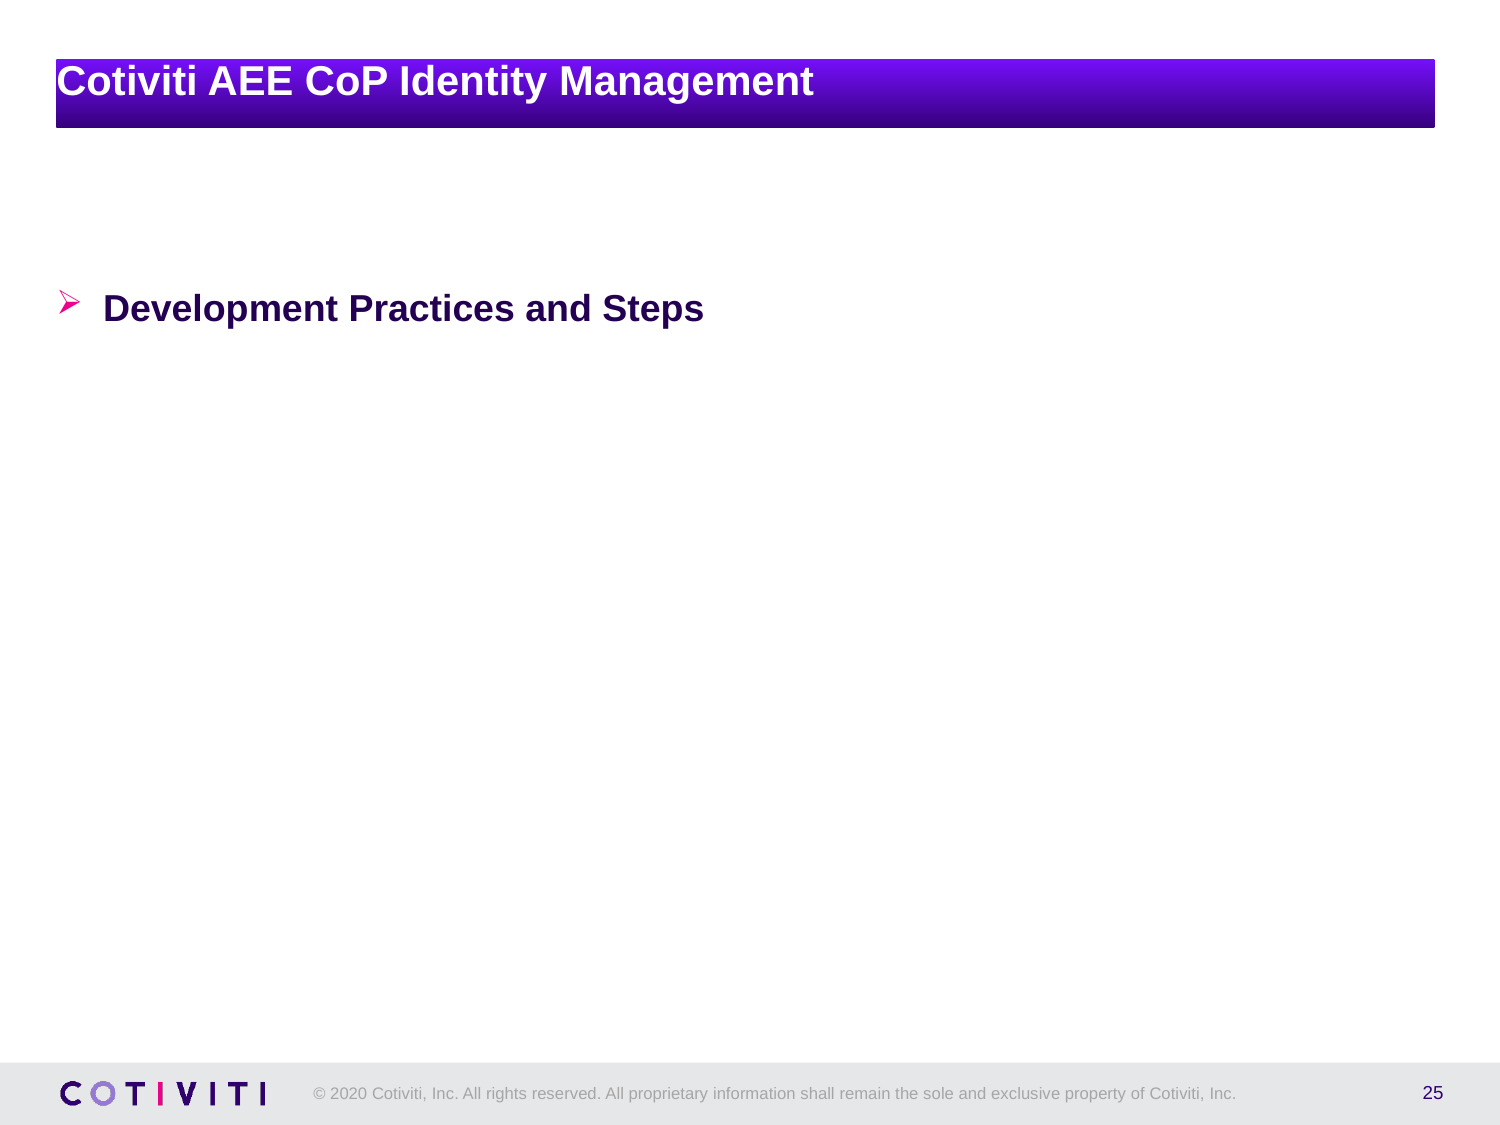

# Cotiviti AEE CoP Identity Management

Development Practices and Steps

25